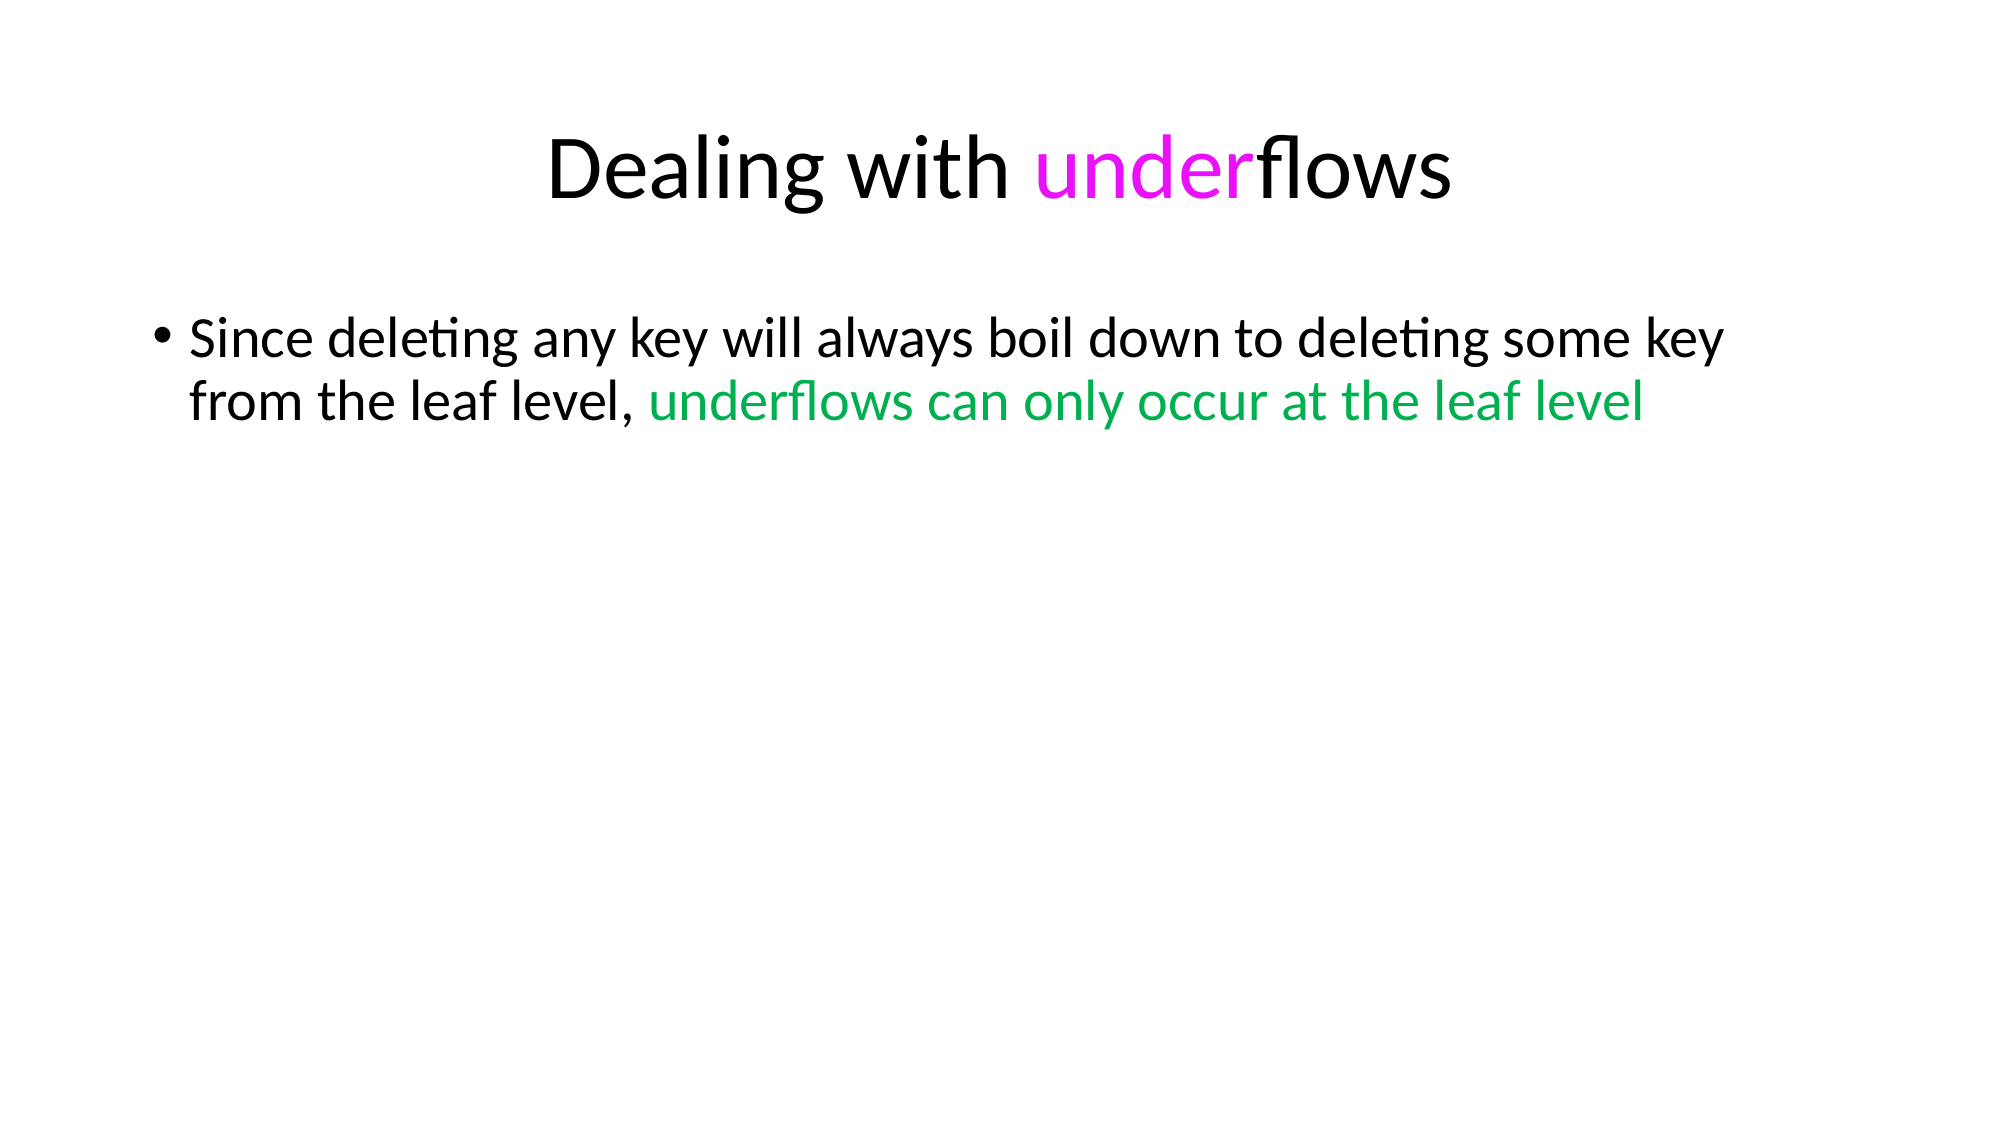

# Dealing with underflows
Since deleting any key will always boil down to deleting some key from the leaf level, underflows can only occur at the leaf level